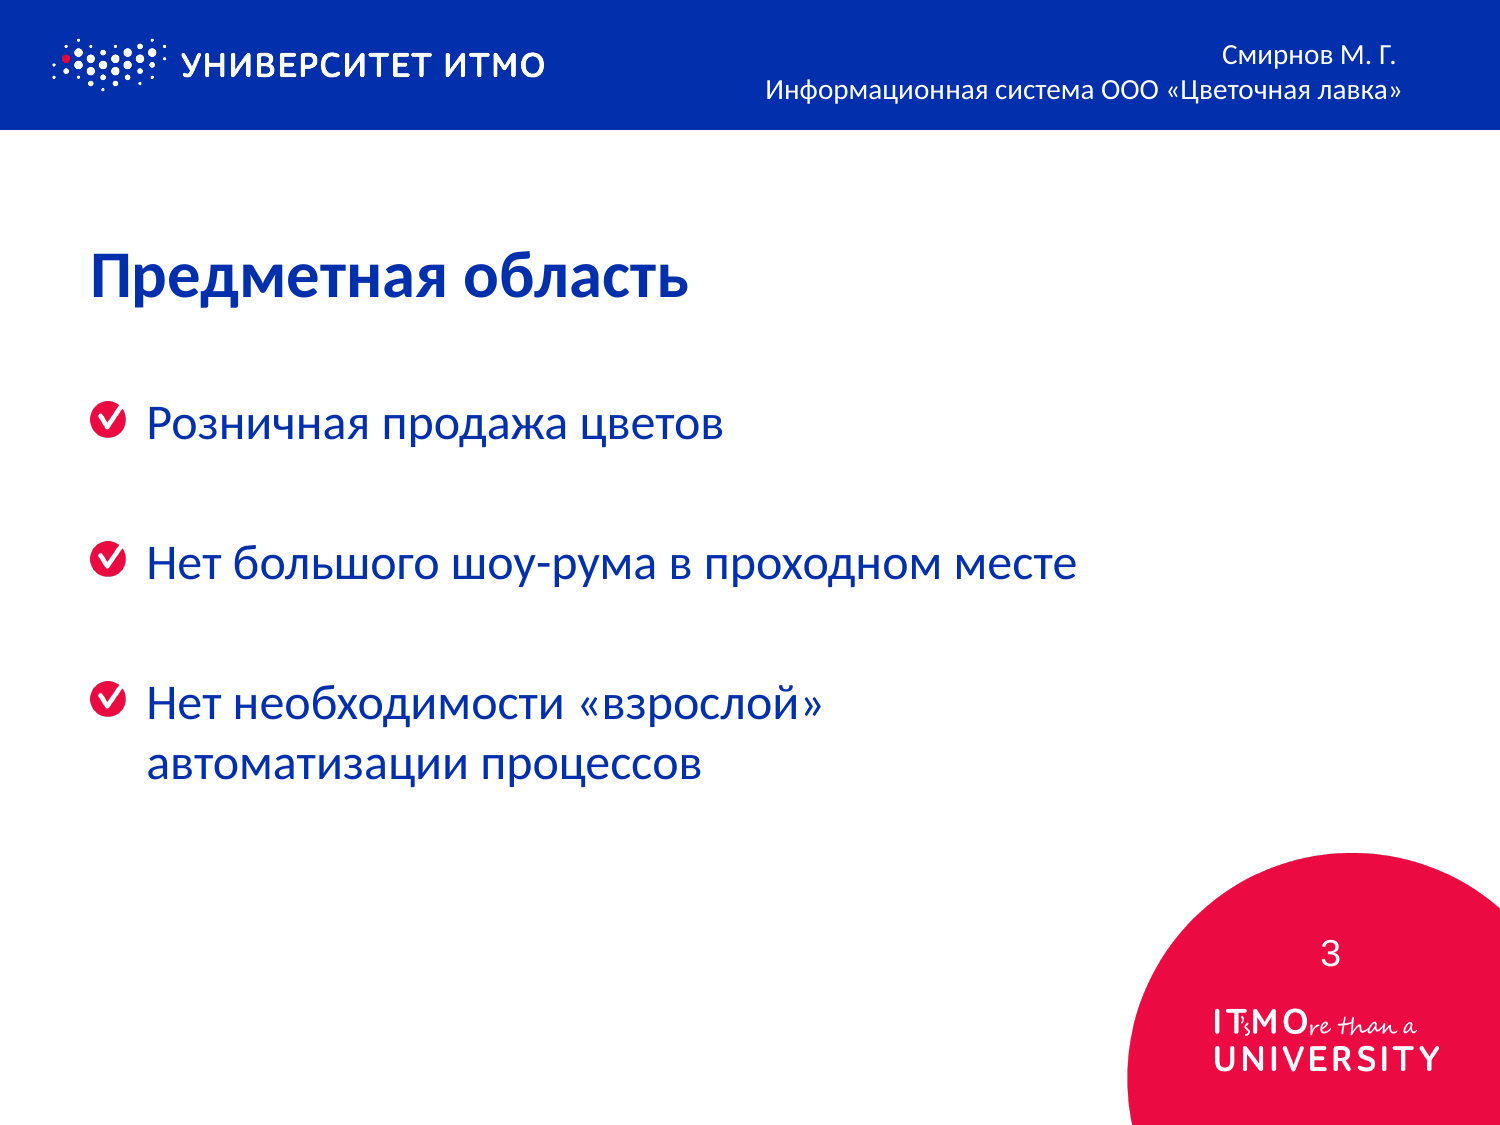

Смирнов М. Г.
Информационная система ООО «Цветочная лавка»
# Предметная область
Розничная продажа цветов

Нет большого шоу-рума в проходном месте

Нет необходимости «взрослой» автоматизации процессов
3